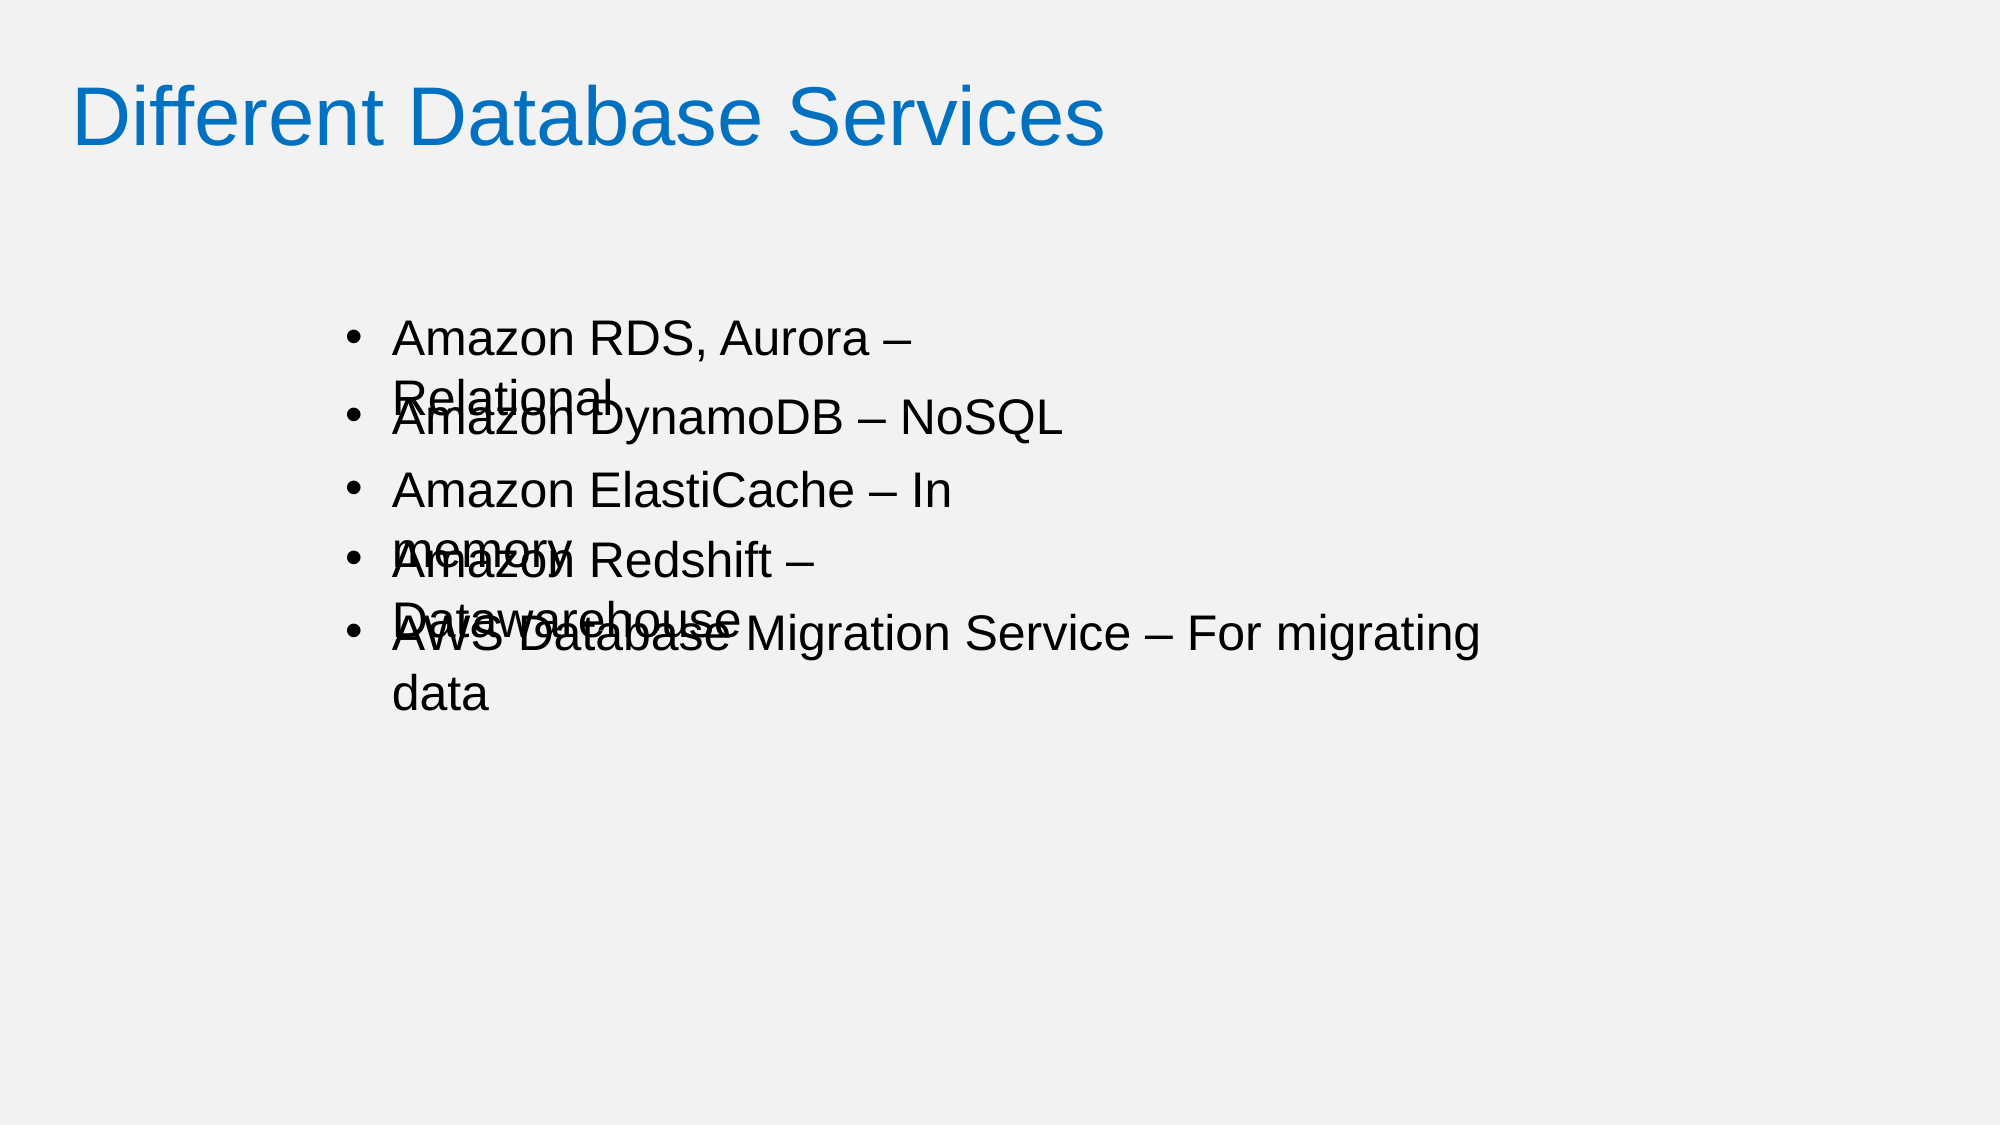

# Different Database Services
Amazon RDS, Aurora – Relational
Amazon DynamoDB – NoSQL
Amazon ElastiCache – In memory
Amazon Redshift – Datawarehouse
AWS Database Migration Service – For migrating data